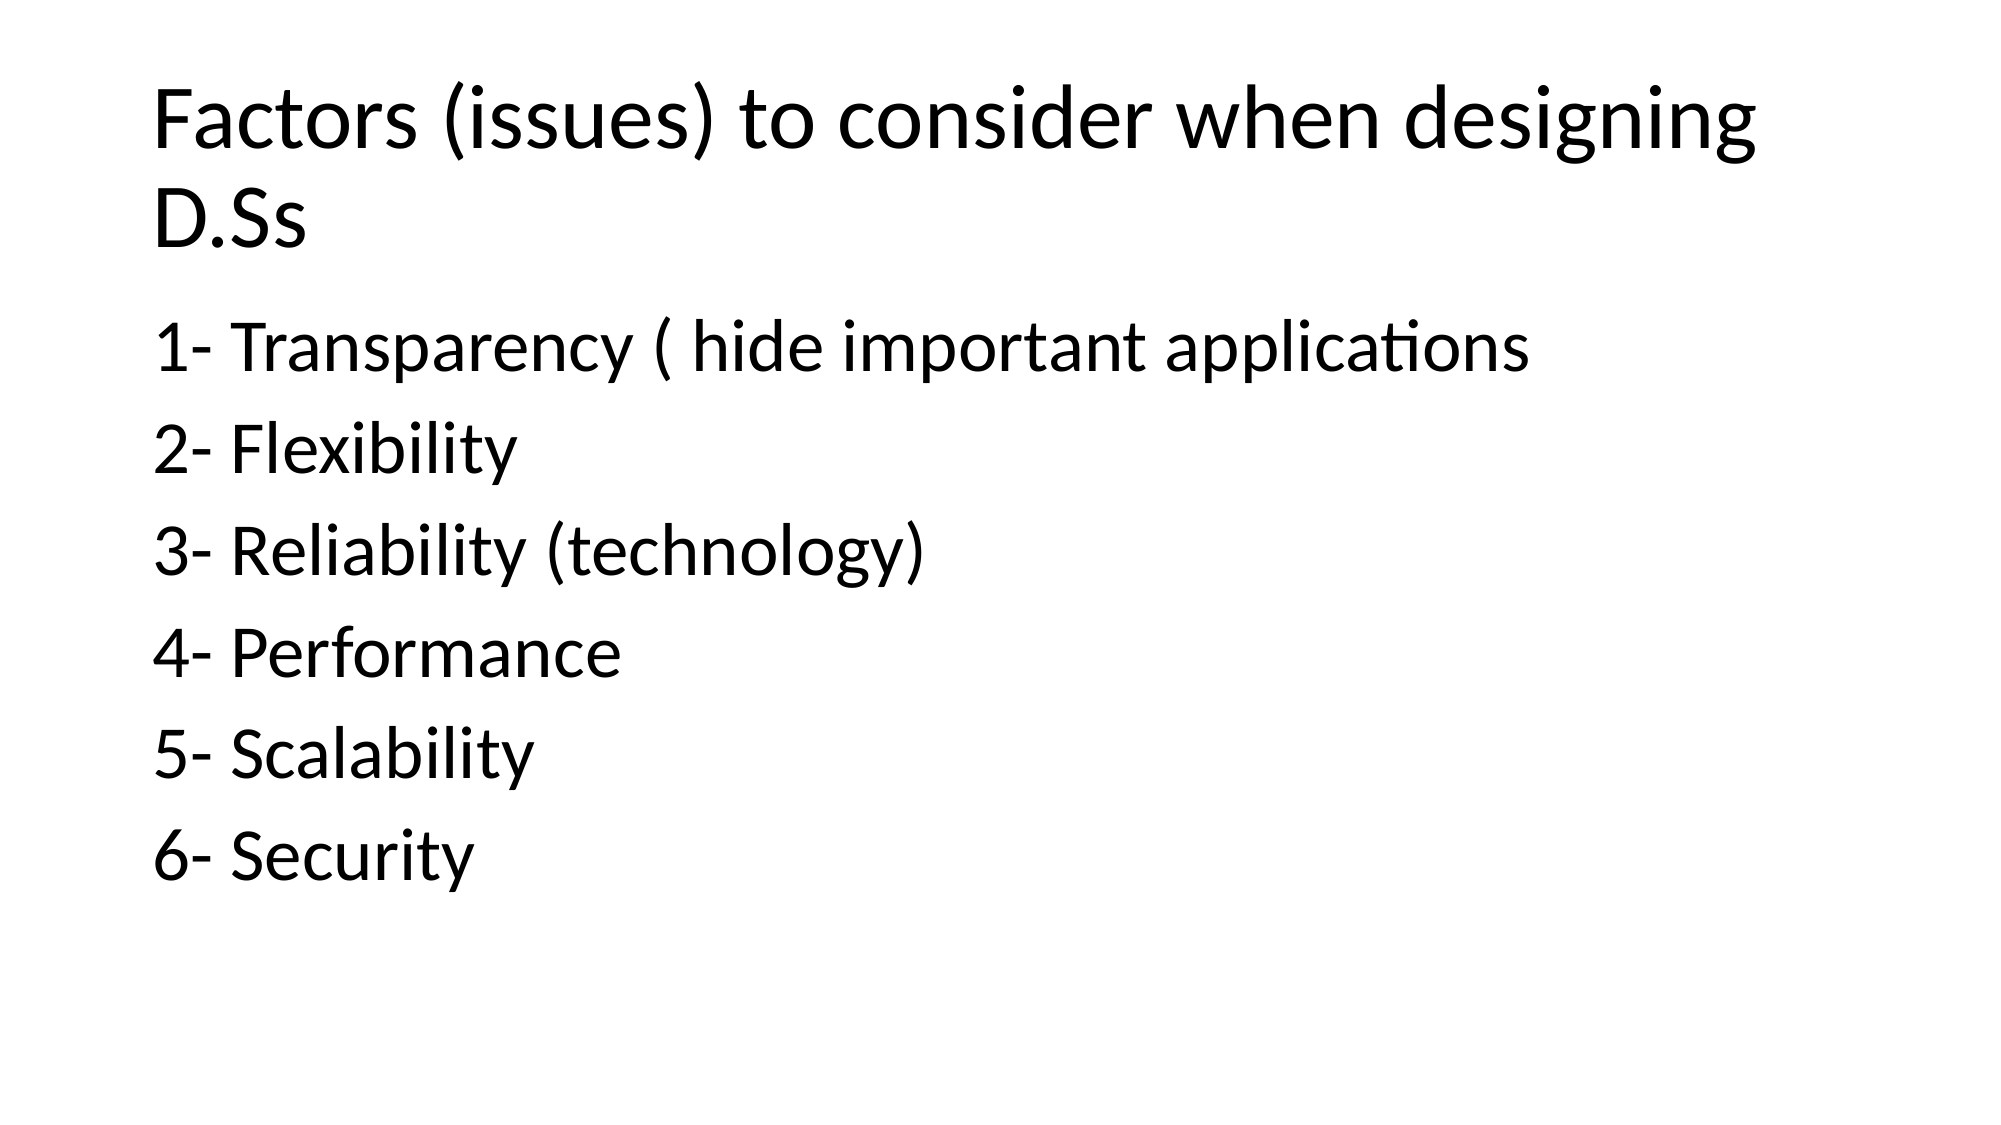

# Factors (issues) to consider when designing D.Ss
1- Transparency ( hide important applications
2- Flexibility
3- Reliability (technology)
4- Performance
5- Scalability
6- Security